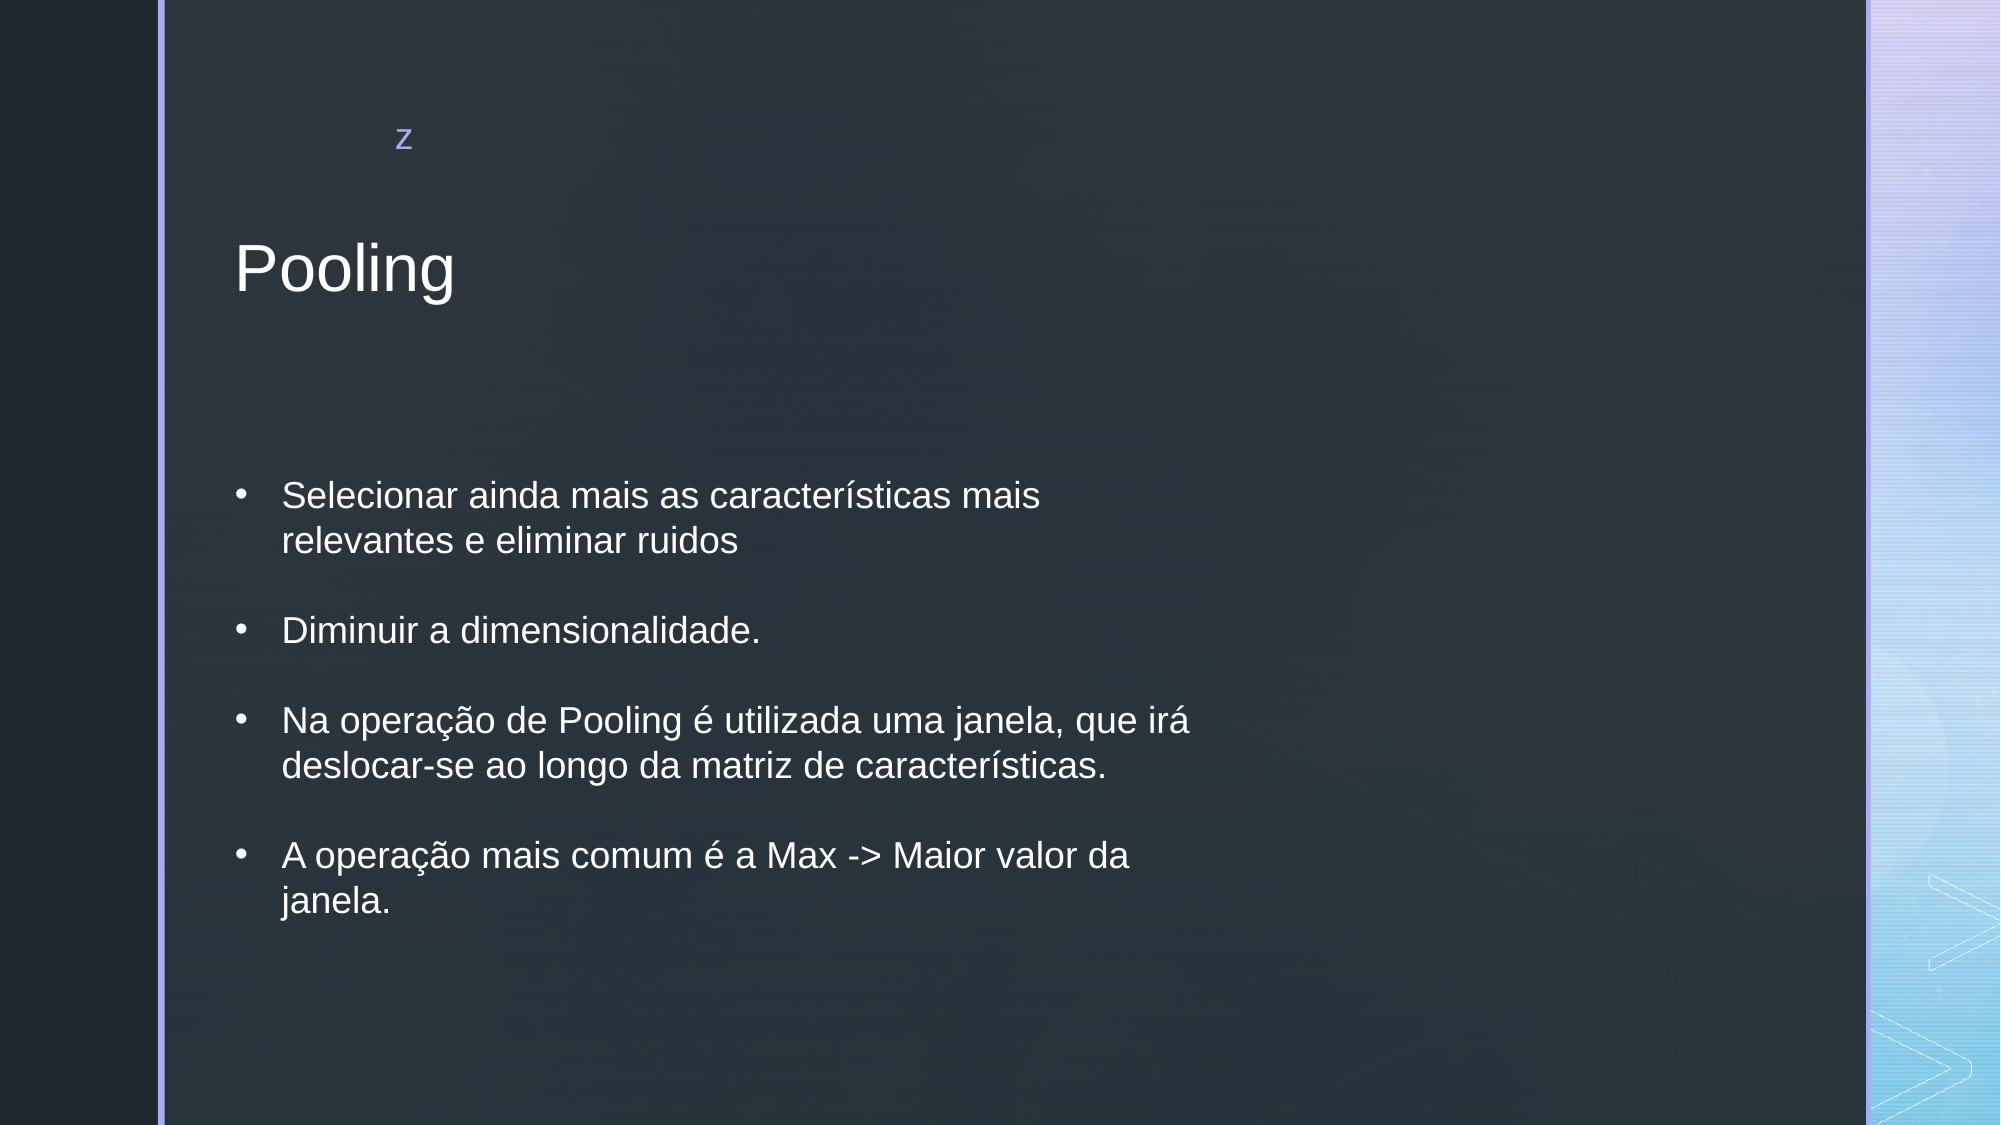

Pooling
Selecionar ainda mais as características mais relevantes e eliminar ruidos

Diminuir a dimensionalidade.

Na operação de Pooling é utilizada uma janela, que irá deslocar-se ao longo da matriz de características.

A operação mais comum é a Max -> Maior valor da janela.